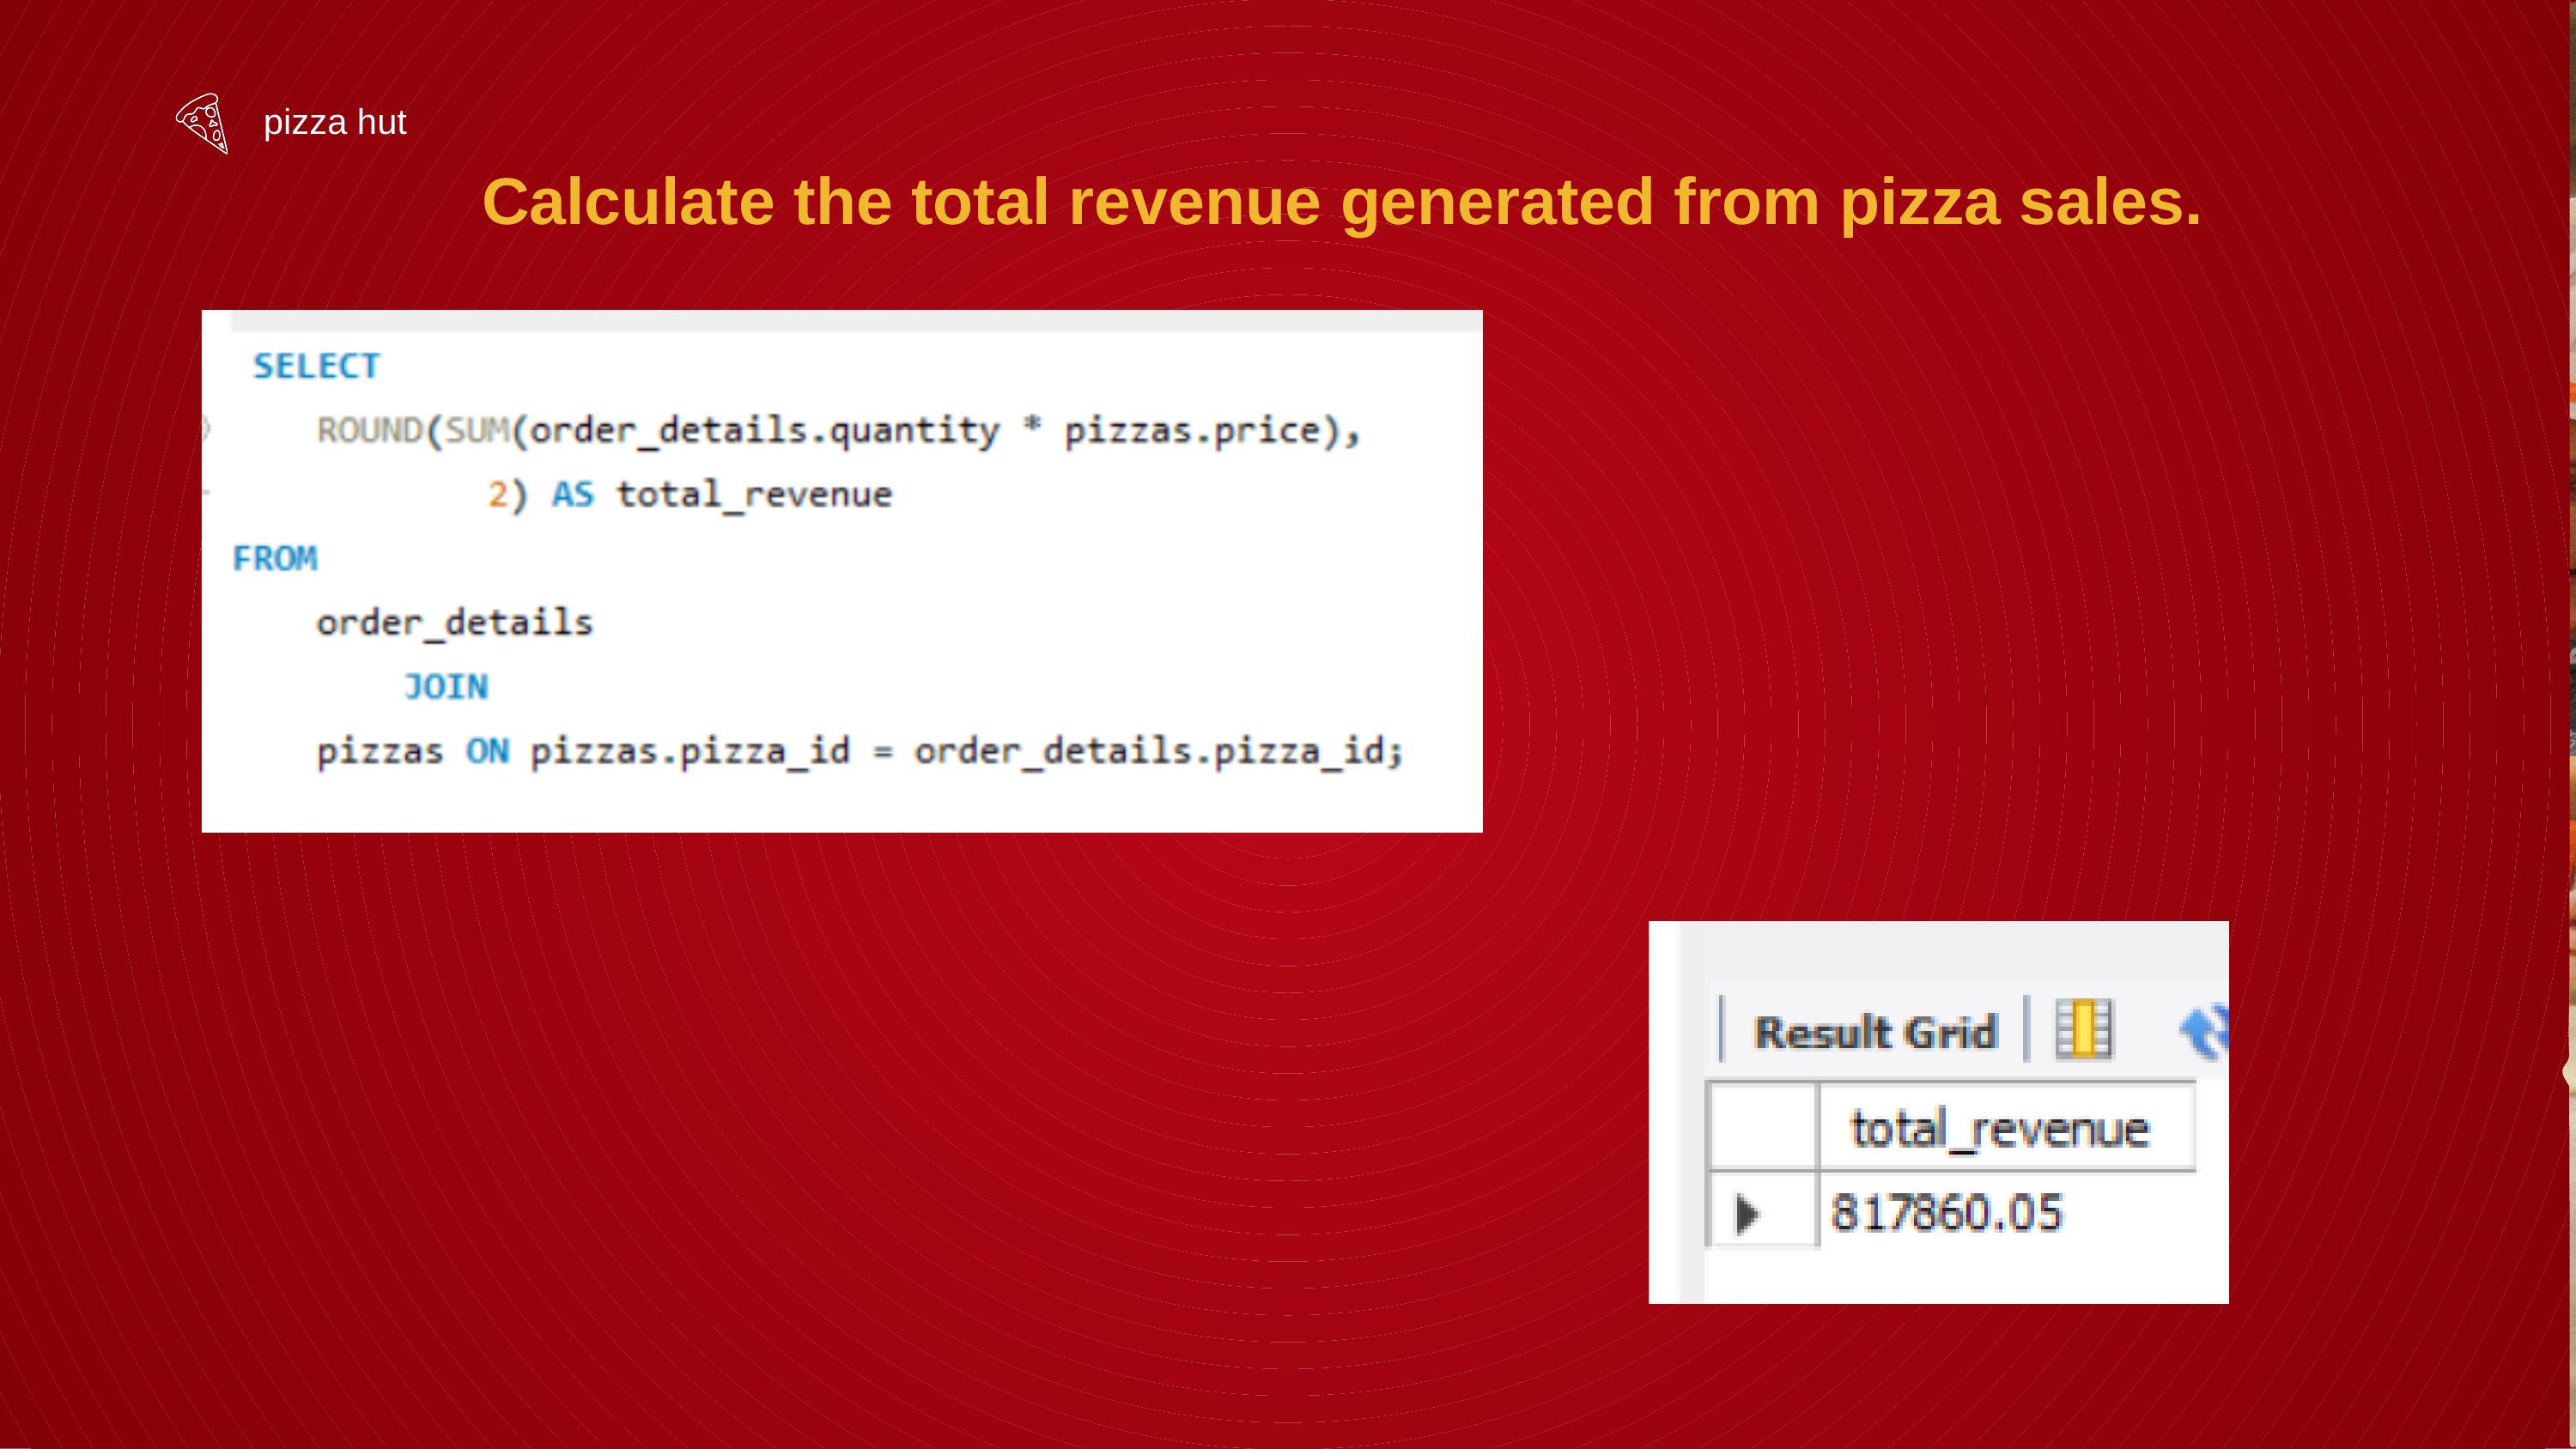

pizza hut
Calculate the total revenue generated from pizza sales.